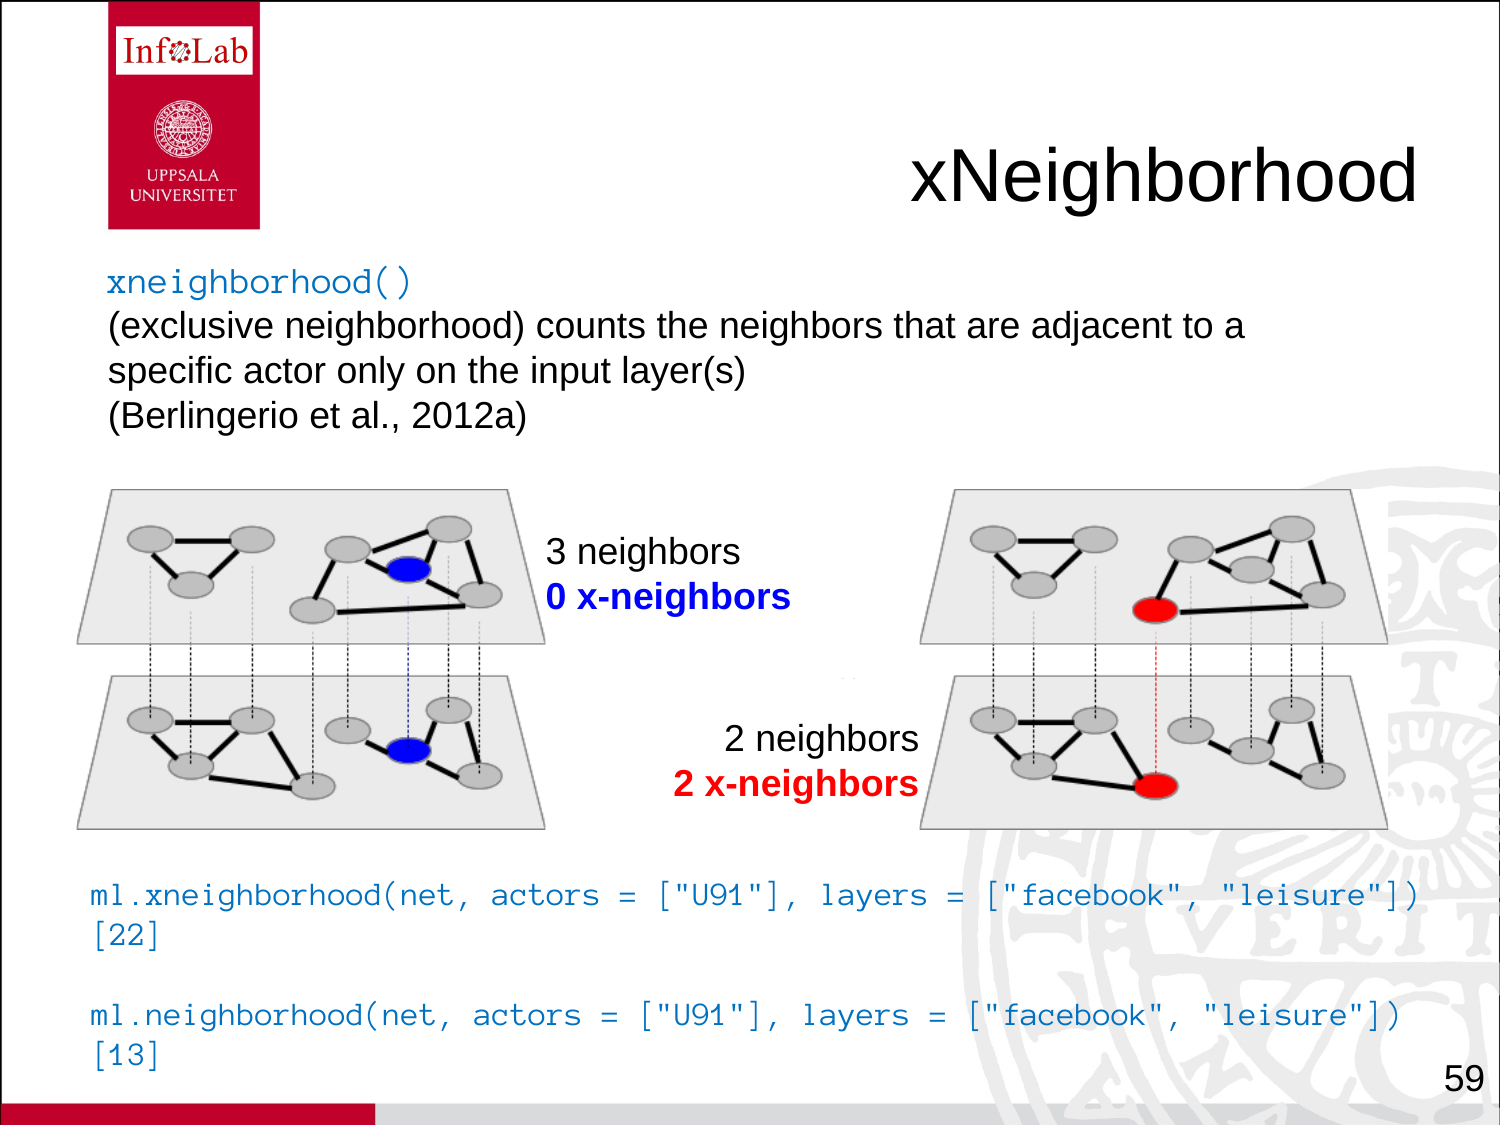

# xNeighborhood
xneighborhood() 
(exclusive neighborhood) counts the neighbors that are adjacent to a specific actor only on the input layer(s)
(Berlingerio et al., 2012a)

3 neighbors
0 x-neighbors
2 neighbors
2 x-neighbors
ml.xneighborhood(net, actors = ["U91"], layers = ["facebook", "leisure"])
[22]

ml.neighborhood(net, actors = ["U91"], layers = ["facebook", "leisure"])
[13]